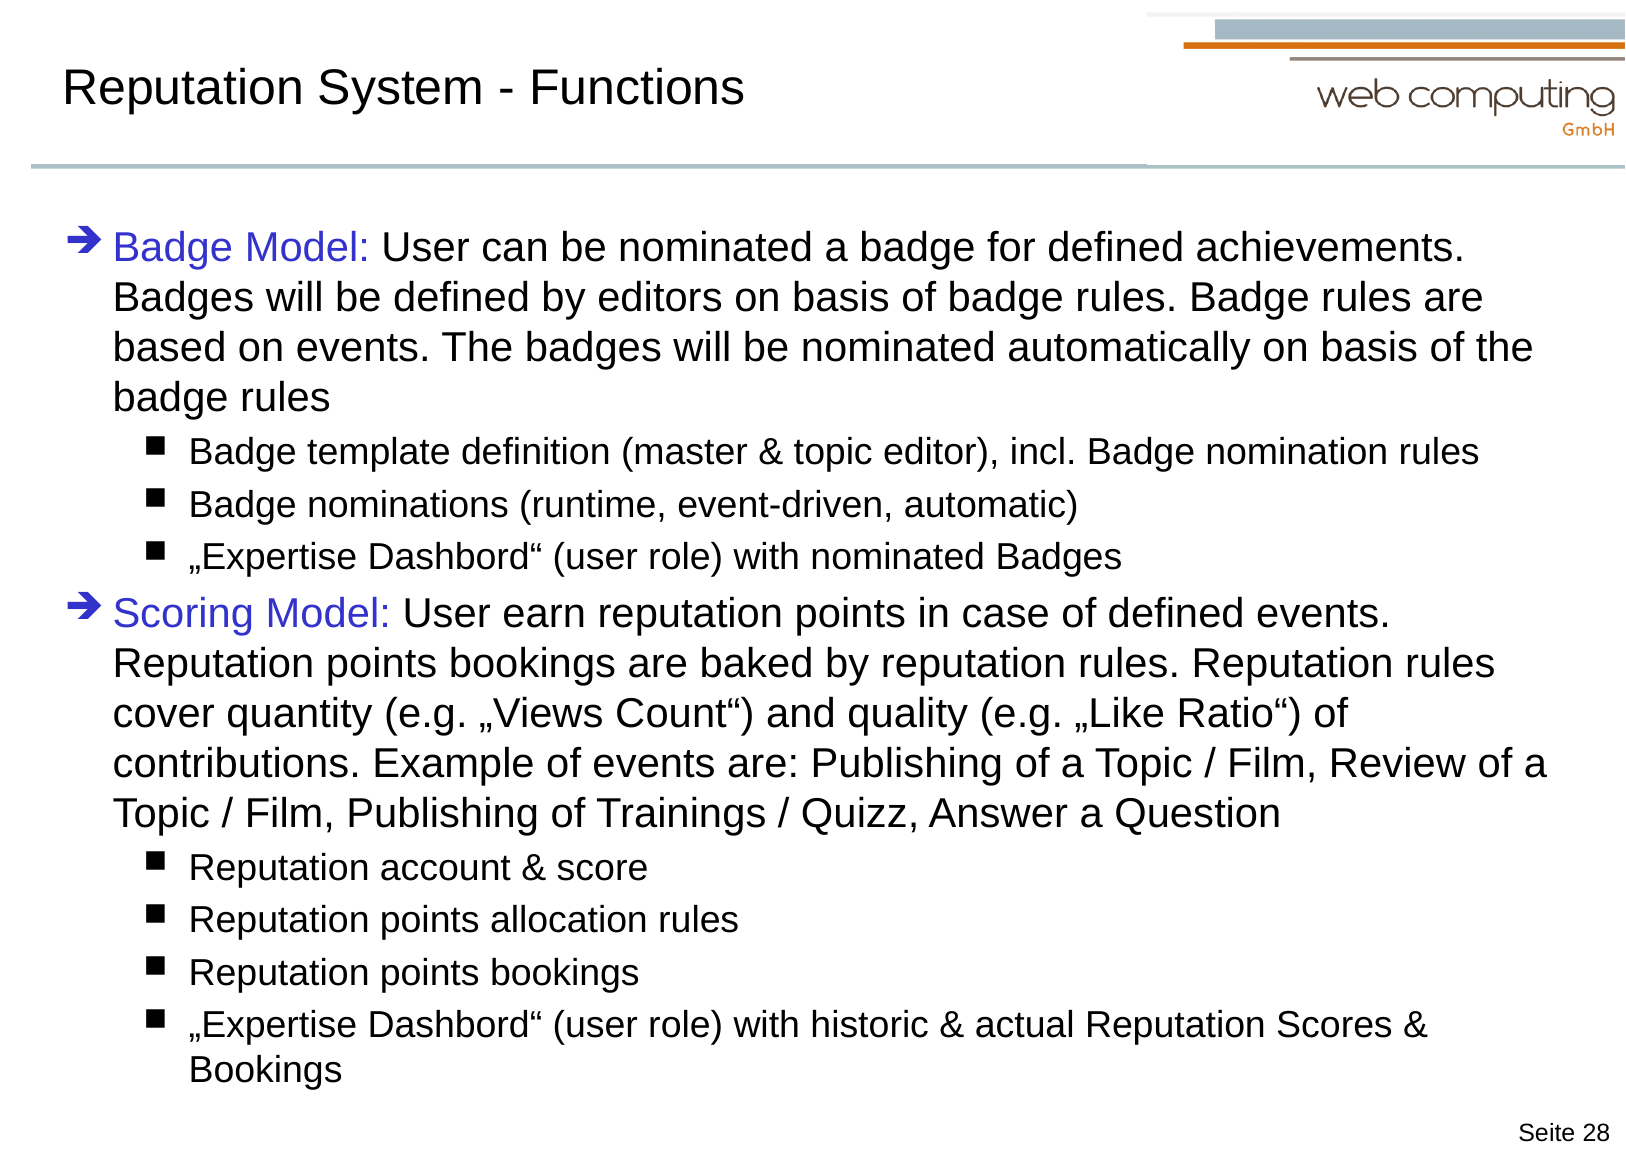

# Reputation System - Functions
Badge Model: User can be nominated a badge for defined achievements. Badges will be defined by editors on basis of badge rules. Badge rules are based on events. The badges will be nominated automatically on basis of the badge rules
Badge template definition (master & topic editor), incl. Badge nomination rules
Badge nominations (runtime, event-driven, automatic)
„Expertise Dashbord“ (user role) with nominated Badges
Scoring Model: User earn reputation points in case of defined events. Reputation points bookings are baked by reputation rules. Reputation rules cover quantity (e.g. „Views Count“) and quality (e.g. „Like Ratio“) of contributions. Example of events are: Publishing of a Topic / Film, Review of a Topic / Film, Publishing of Trainings / Quizz, Answer a Question
Reputation account & score
Reputation points allocation rules
Reputation points bookings
„Expertise Dashbord“ (user role) with historic & actual Reputation Scores & Bookings

Seite 28